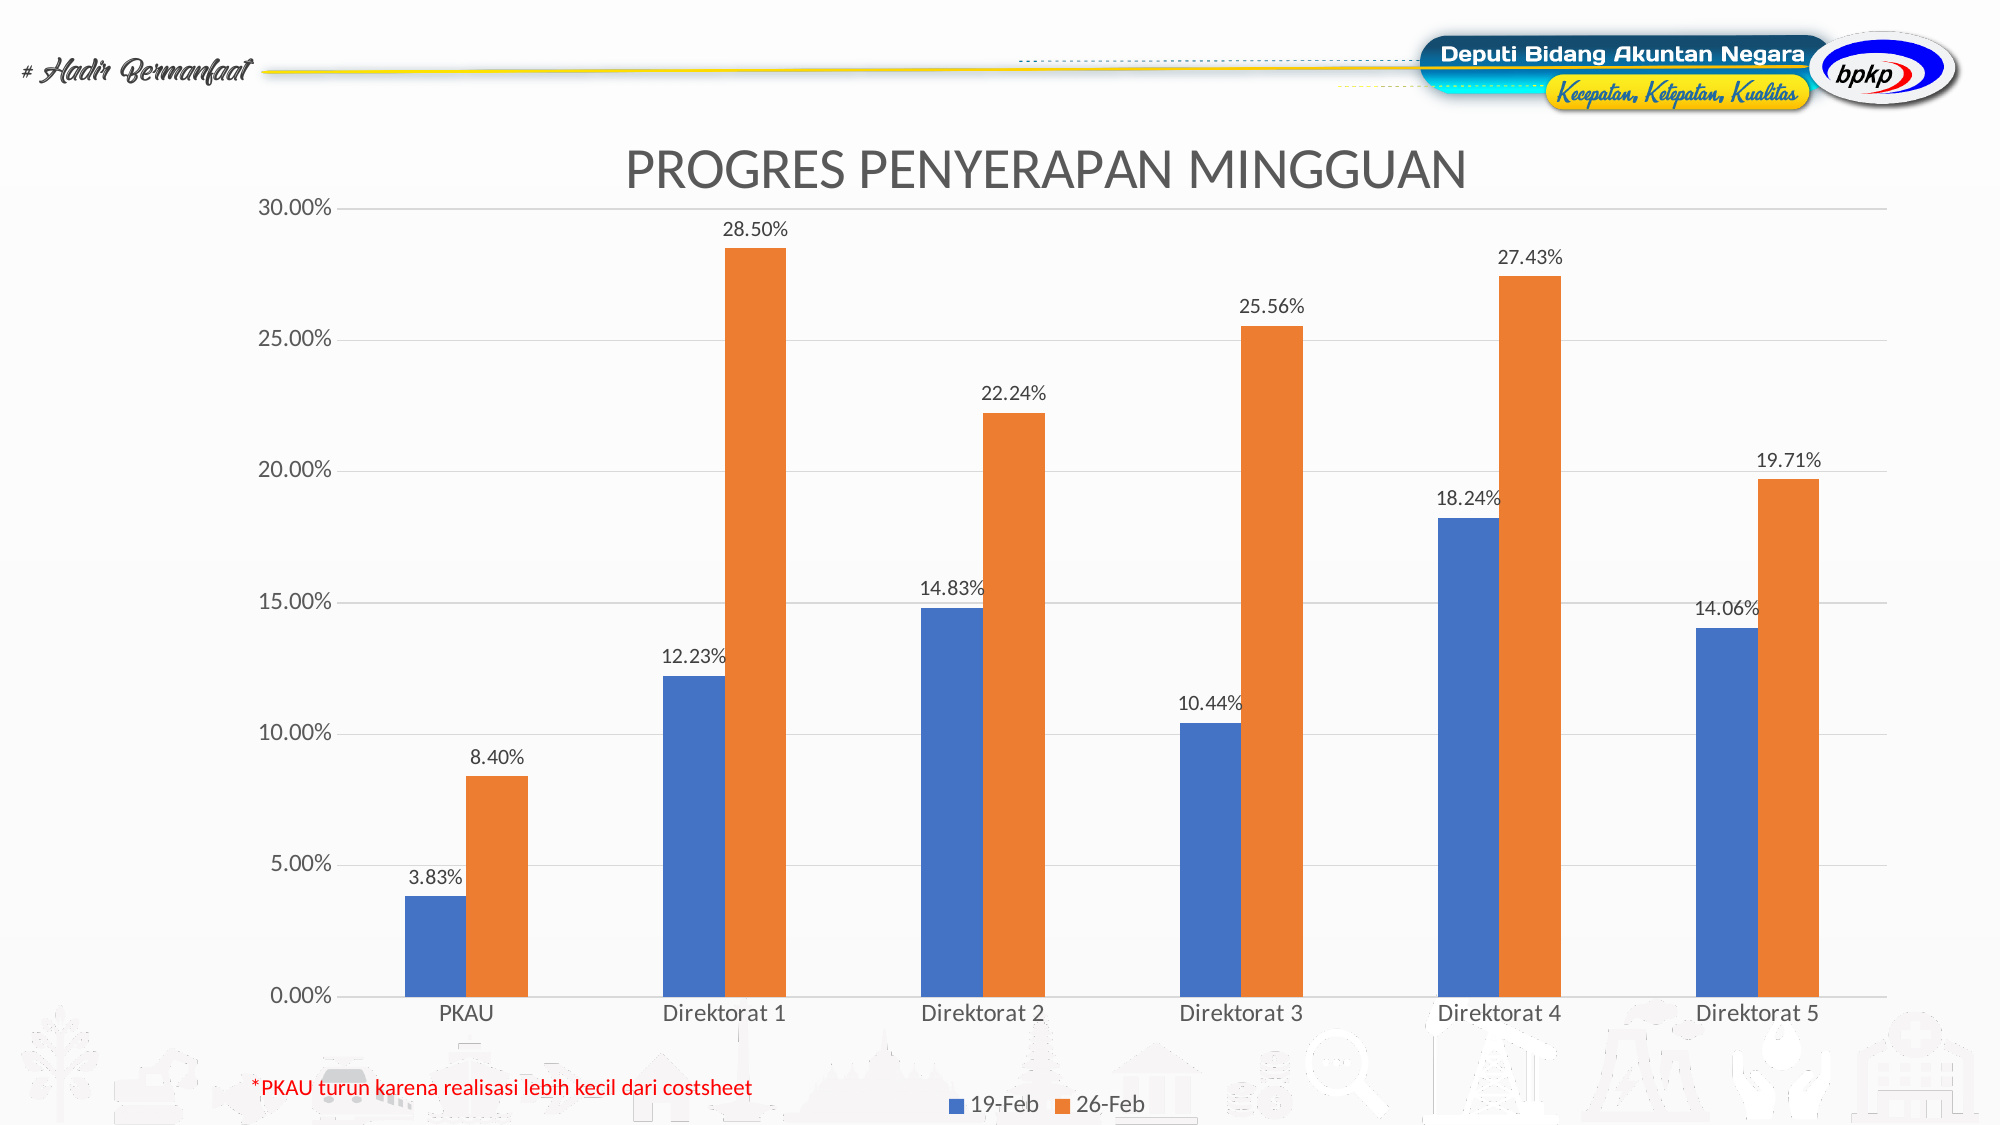

### Chart: PROGRES PENYERAPAN MINGGUAN

| Category | 19-Feb | 26-Feb |
|---|---|---|
| PKAU | 0.0382622 | 0.08395346666666667 |
| Direktorat 1 | 0.12230731151180582 | 0.28501301341093876 |
| Direktorat 2 | 0.1482779568724309 | 0.22235153003986396 |
| Direktorat 3 | 0.10442714106499677 | 0.2556050952091576 |
| Direktorat 4 | 0.18237012195121952 | 0.2743270731707317 |
| Direktorat 5 | 0.1406184210526316 | 0.19711140350877193 |
*PKAU turun karena realisasi lebih kecil dari costsheet